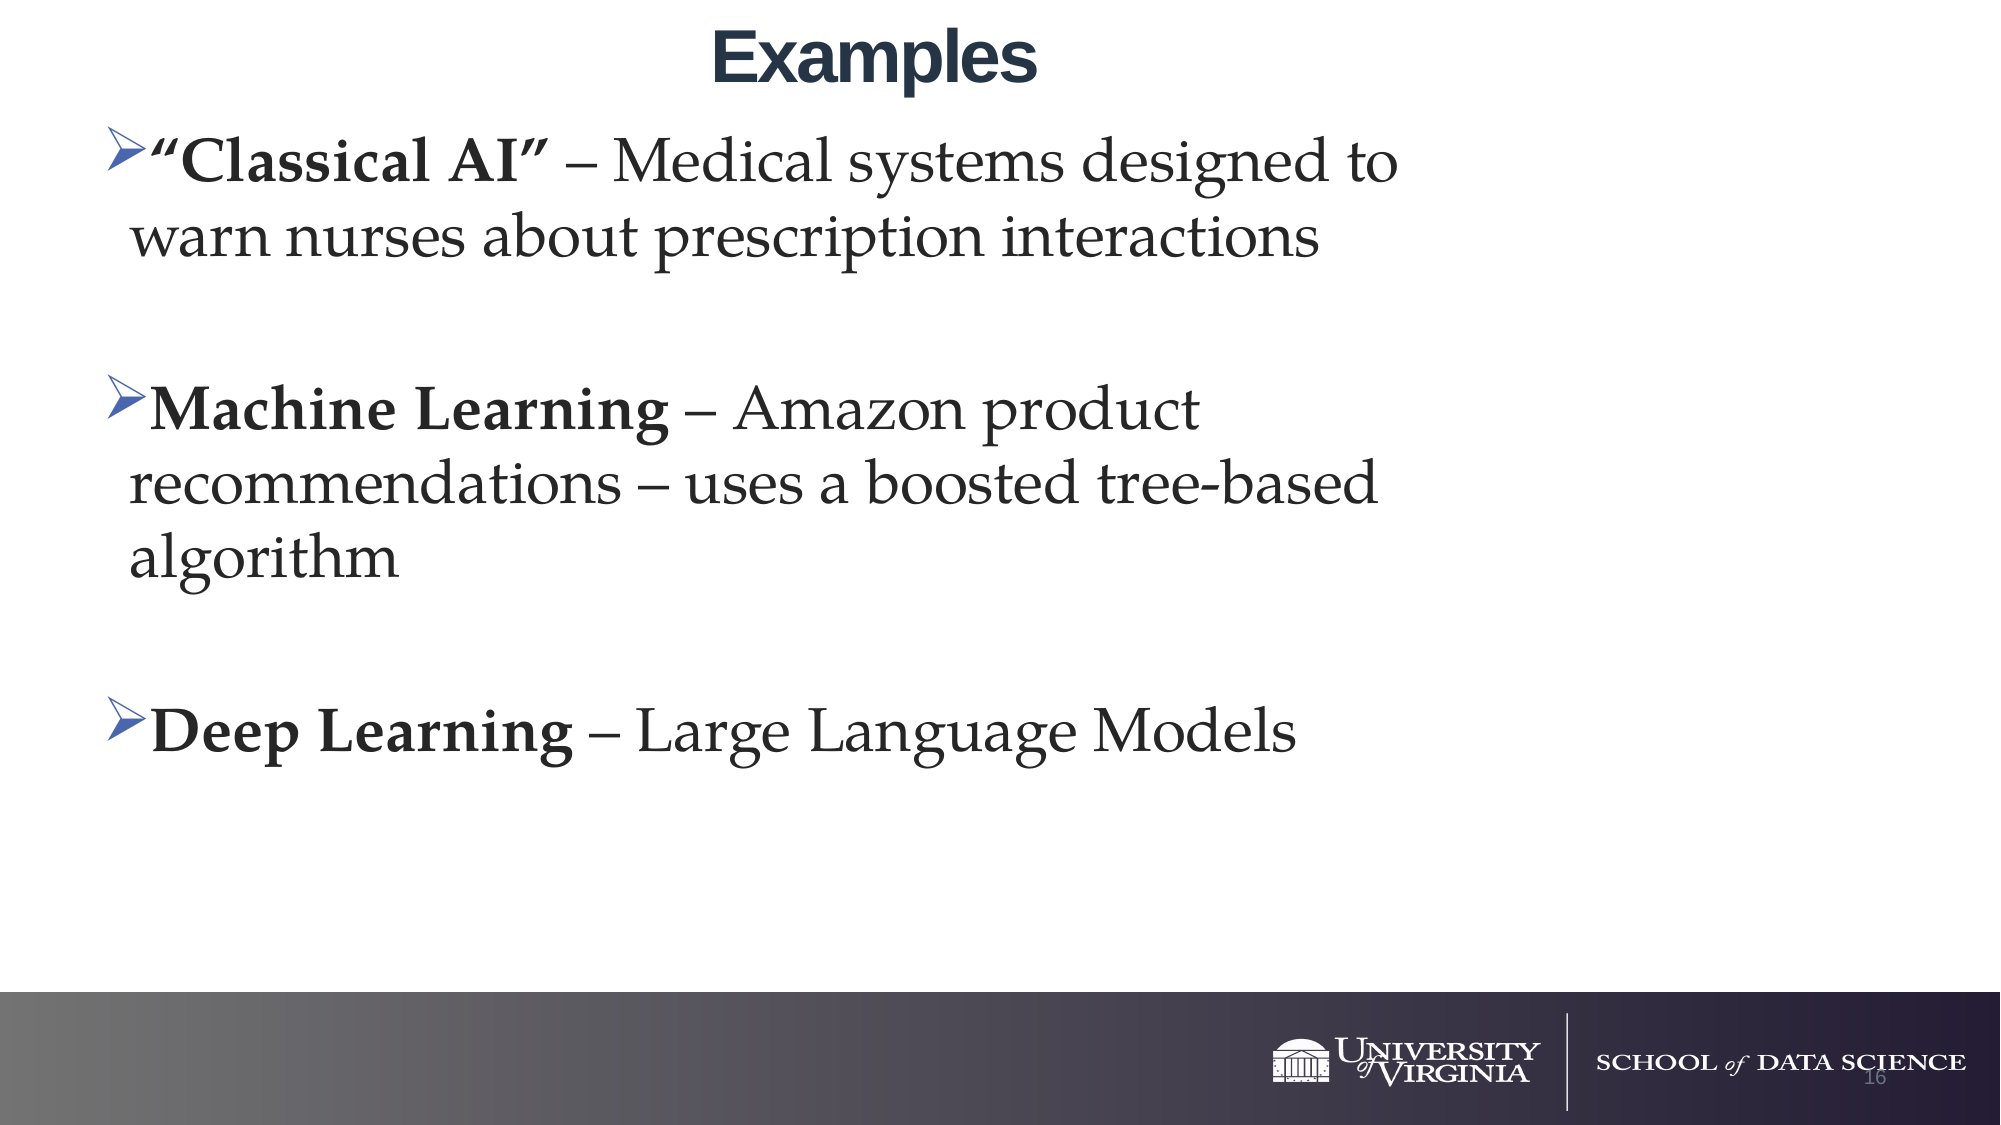

# Examples
“Classical AI” – Medical systems designed to warn nurses about prescription interactions

Machine Learning – Amazon product recommendations – uses a boosted tree-based algorithm

Deep Learning – Large Language Models

16